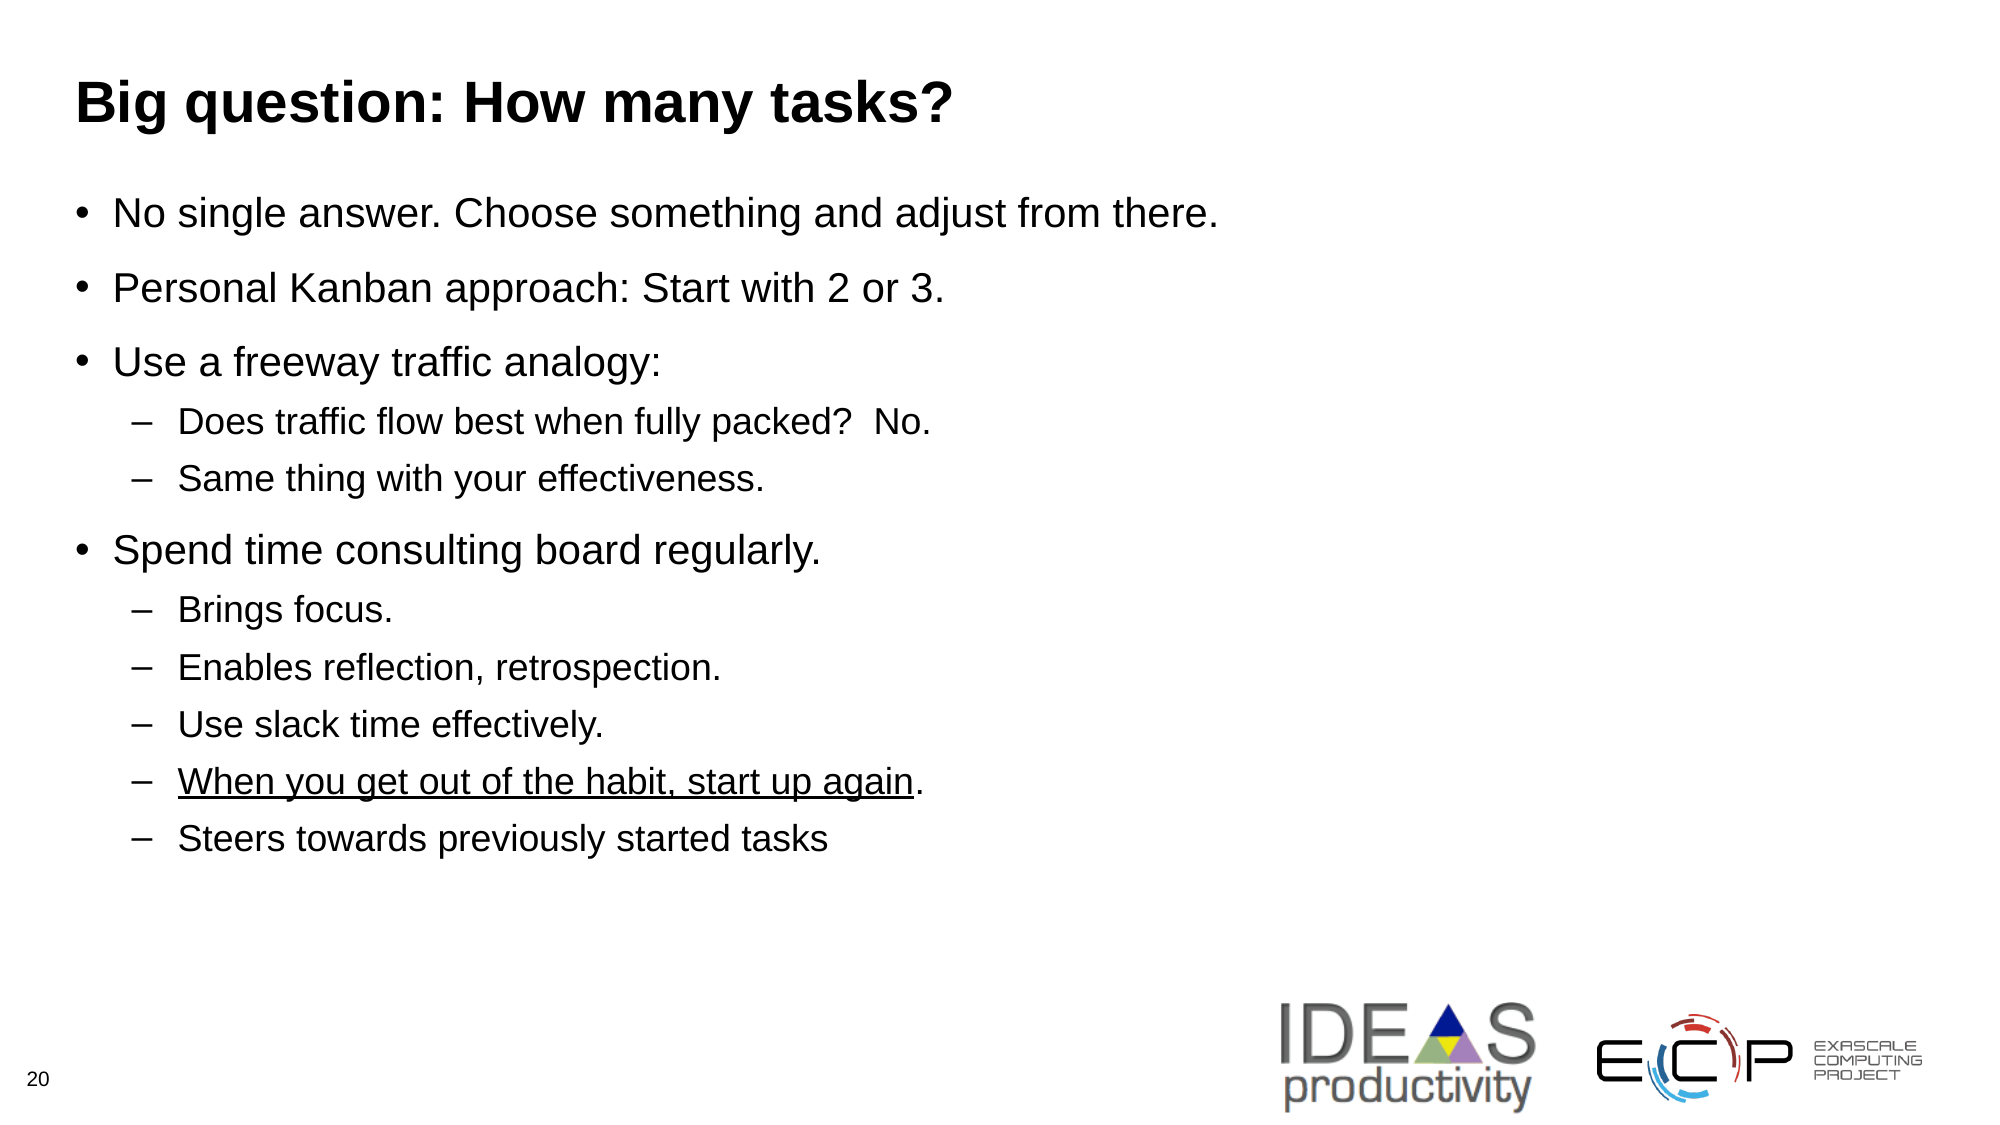

# Big question: How many tasks?
No single answer. Choose something and adjust from there.
Personal Kanban approach: Start with 2 or 3.
Use a freeway traffic analogy:
Does traffic flow best when fully packed?  No.
Same thing with your effectiveness.
Spend time consulting board regularly.
Brings focus.
Enables reflection, retrospection.
Use slack time effectively.
When you get out of the habit, start up again.
Steers towards previously started tasks